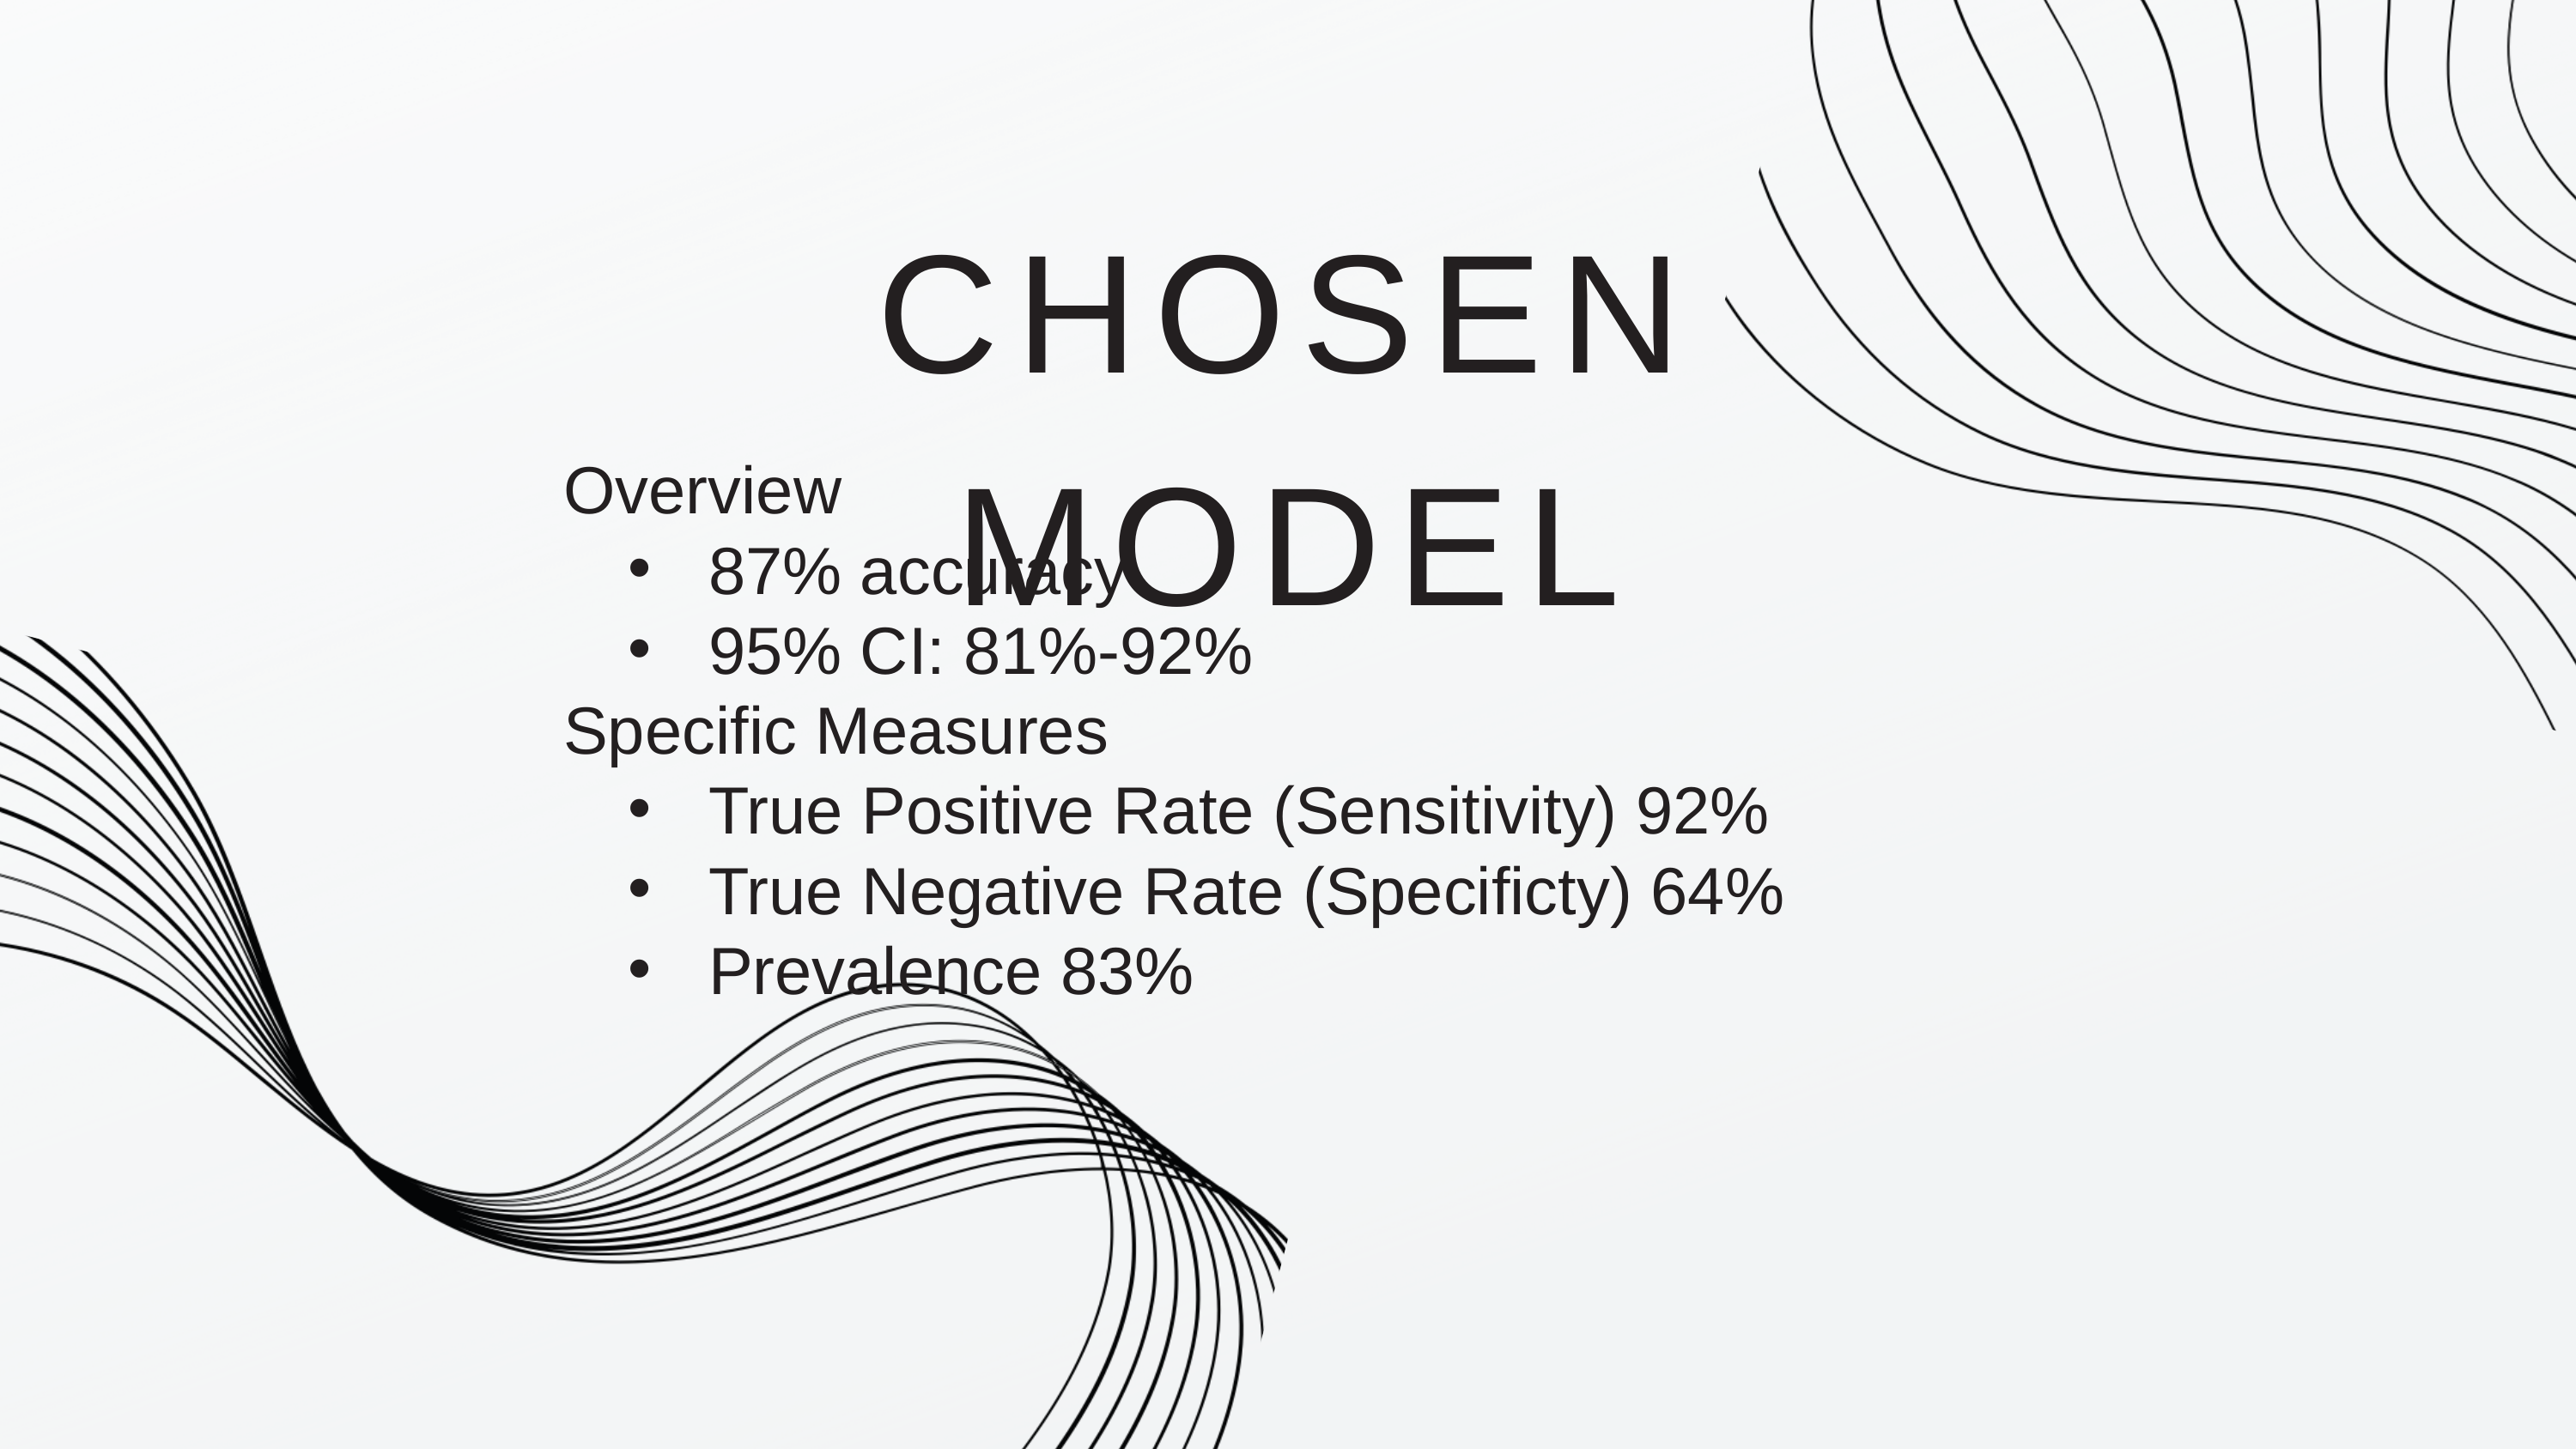

CHOSEN MODEL
Overview
87% accuracy
95% CI: 81%-92%
Specific Measures
True Positive Rate (Sensitivity) 92%
True Negative Rate (Specificty) 64%
Prevalence 83%